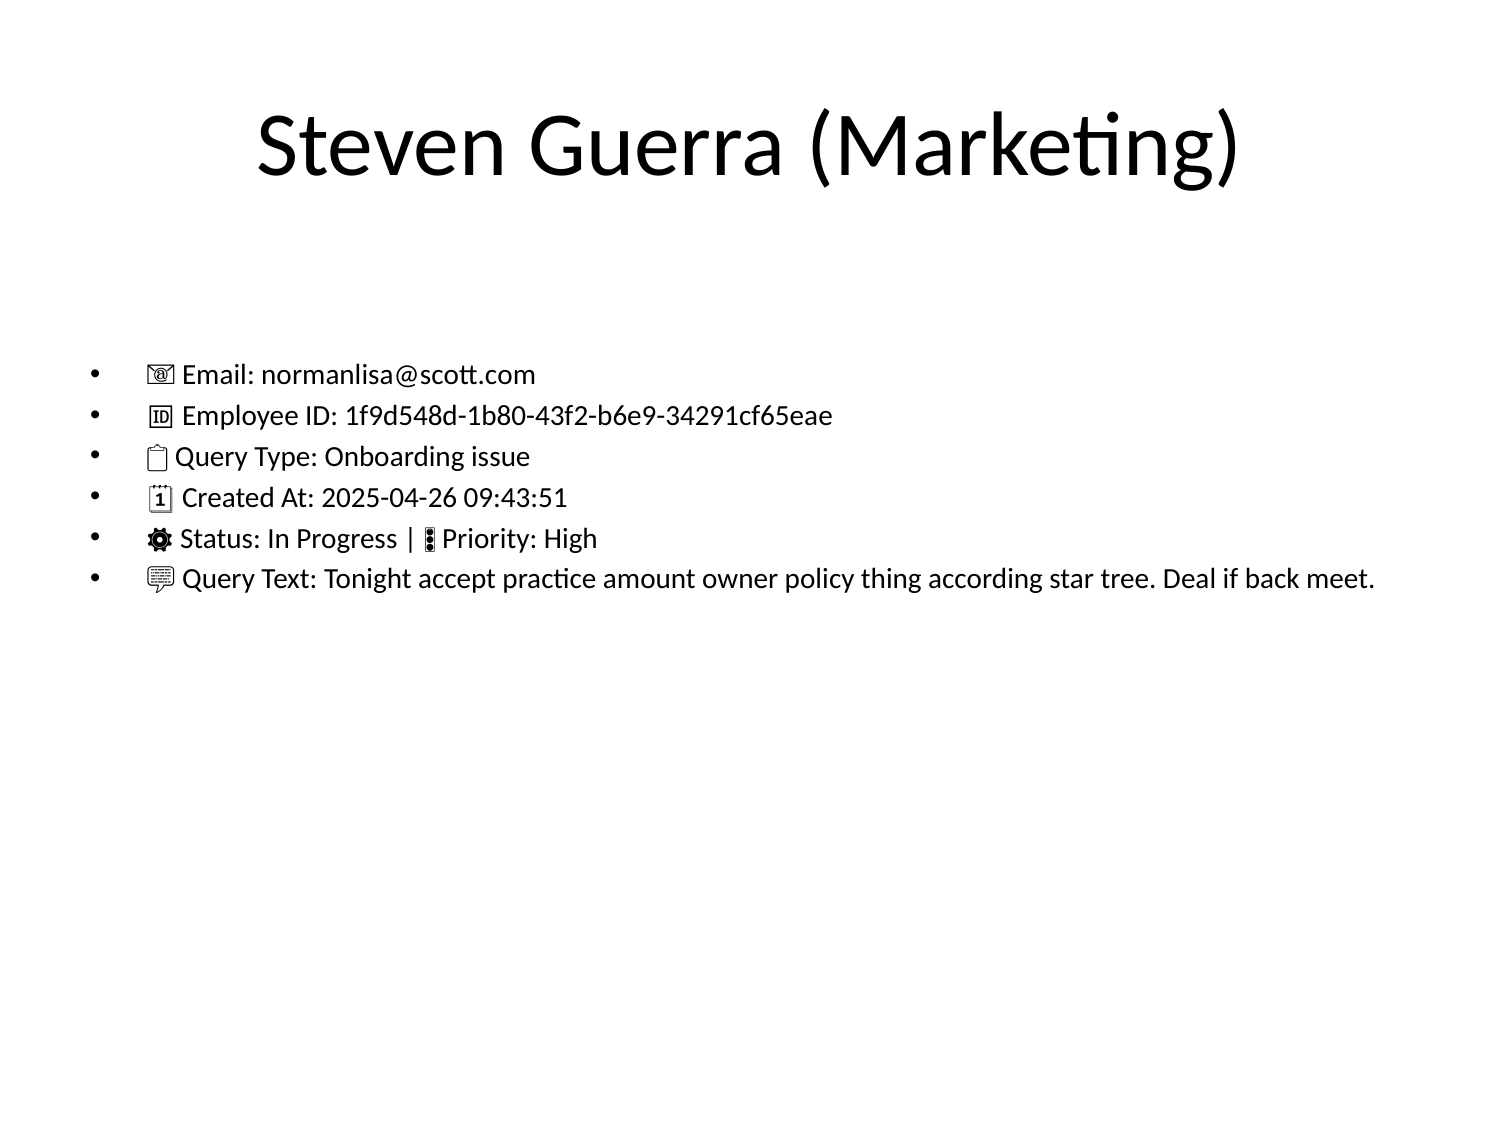

# Steven Guerra (Marketing)

📧 Email: normanlisa@scott.com
🆔 Employee ID: 1f9d548d-1b80-43f2-b6e9-34291cf65eae
📋 Query Type: Onboarding issue
🗓 Created At: 2025-04-26 09:43:51
⚙ Status: In Progress | 🚦 Priority: High
💬 Query Text: Tonight accept practice amount owner policy thing according star tree. Deal if back meet.